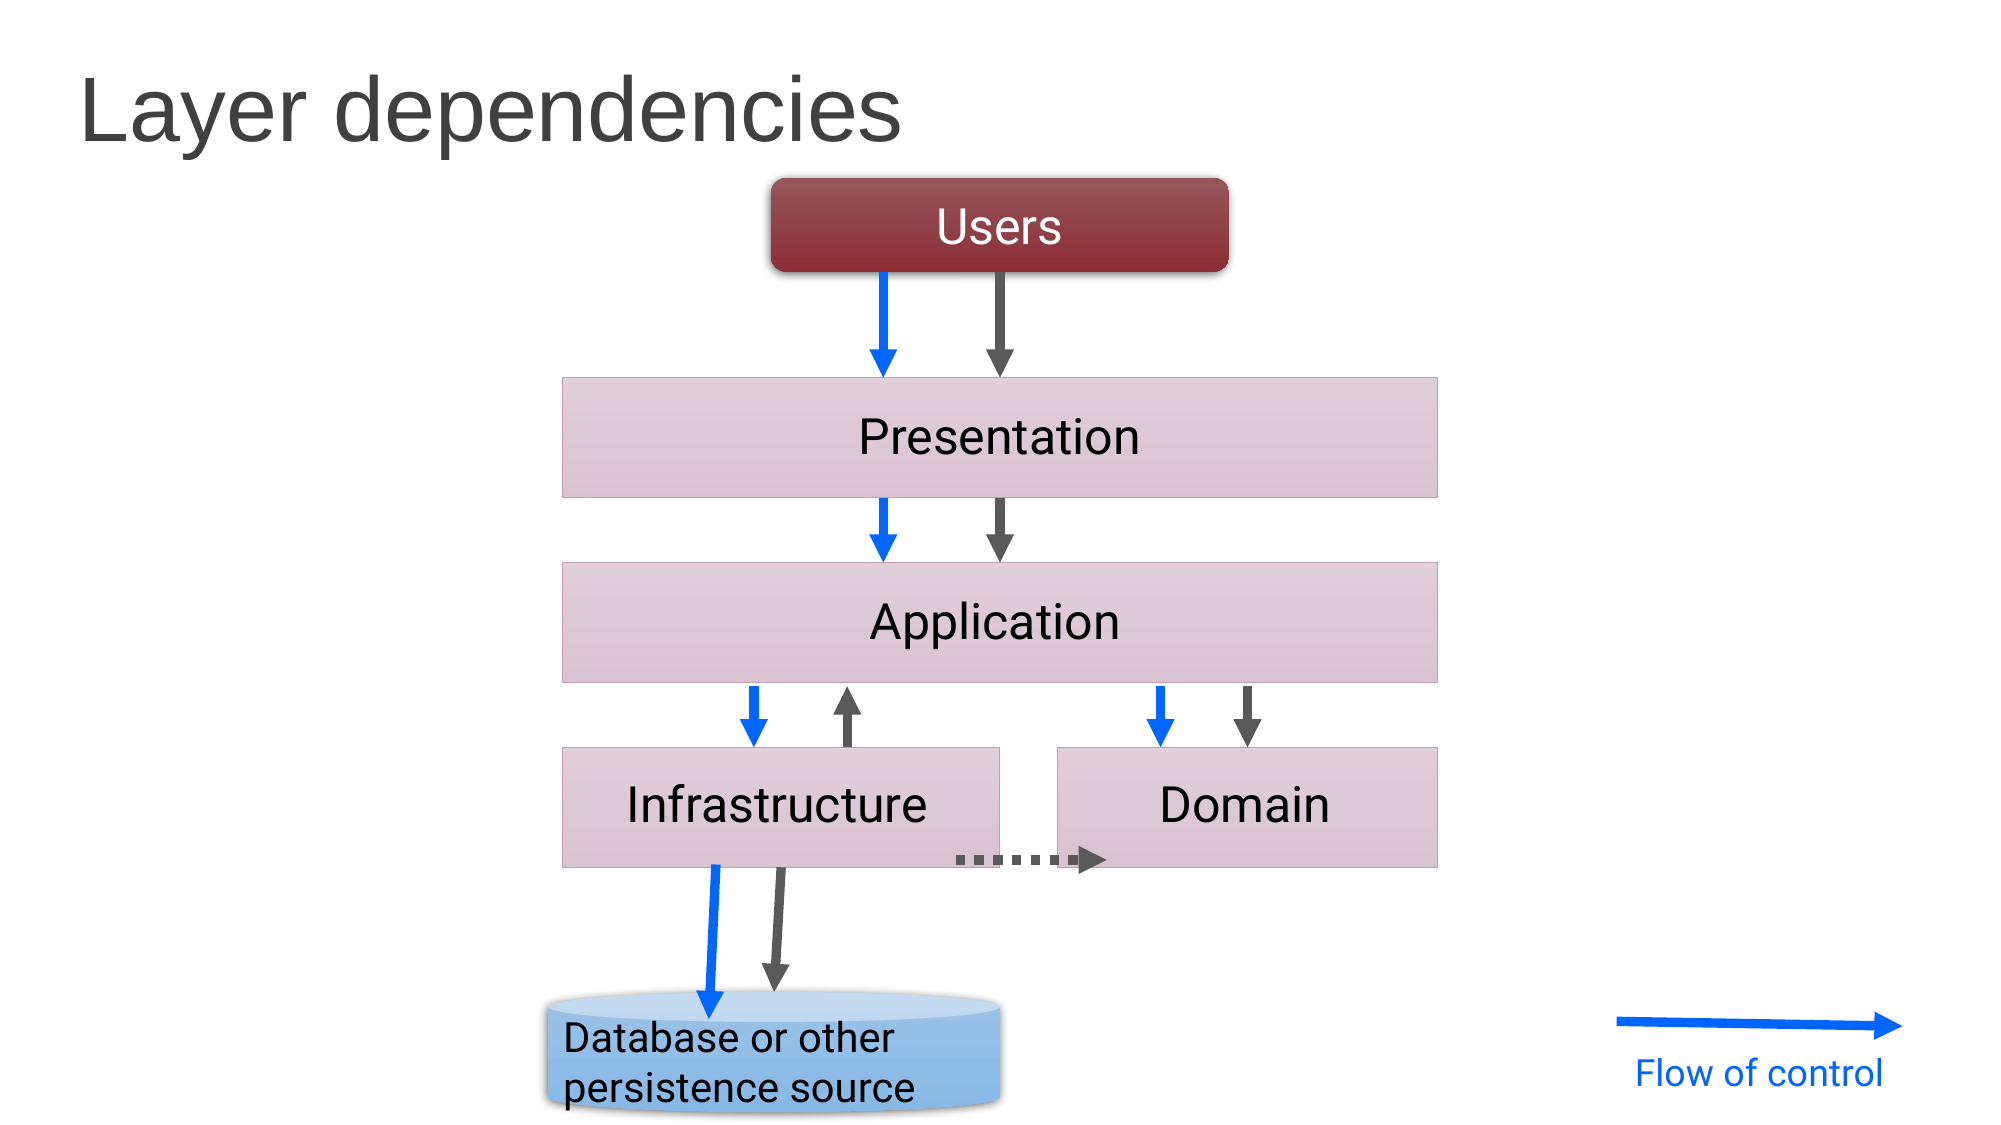

# Layer dependencies
Users

Presentation

Application

Infrastructure
Domain

Database or other persistence source
Flow of control